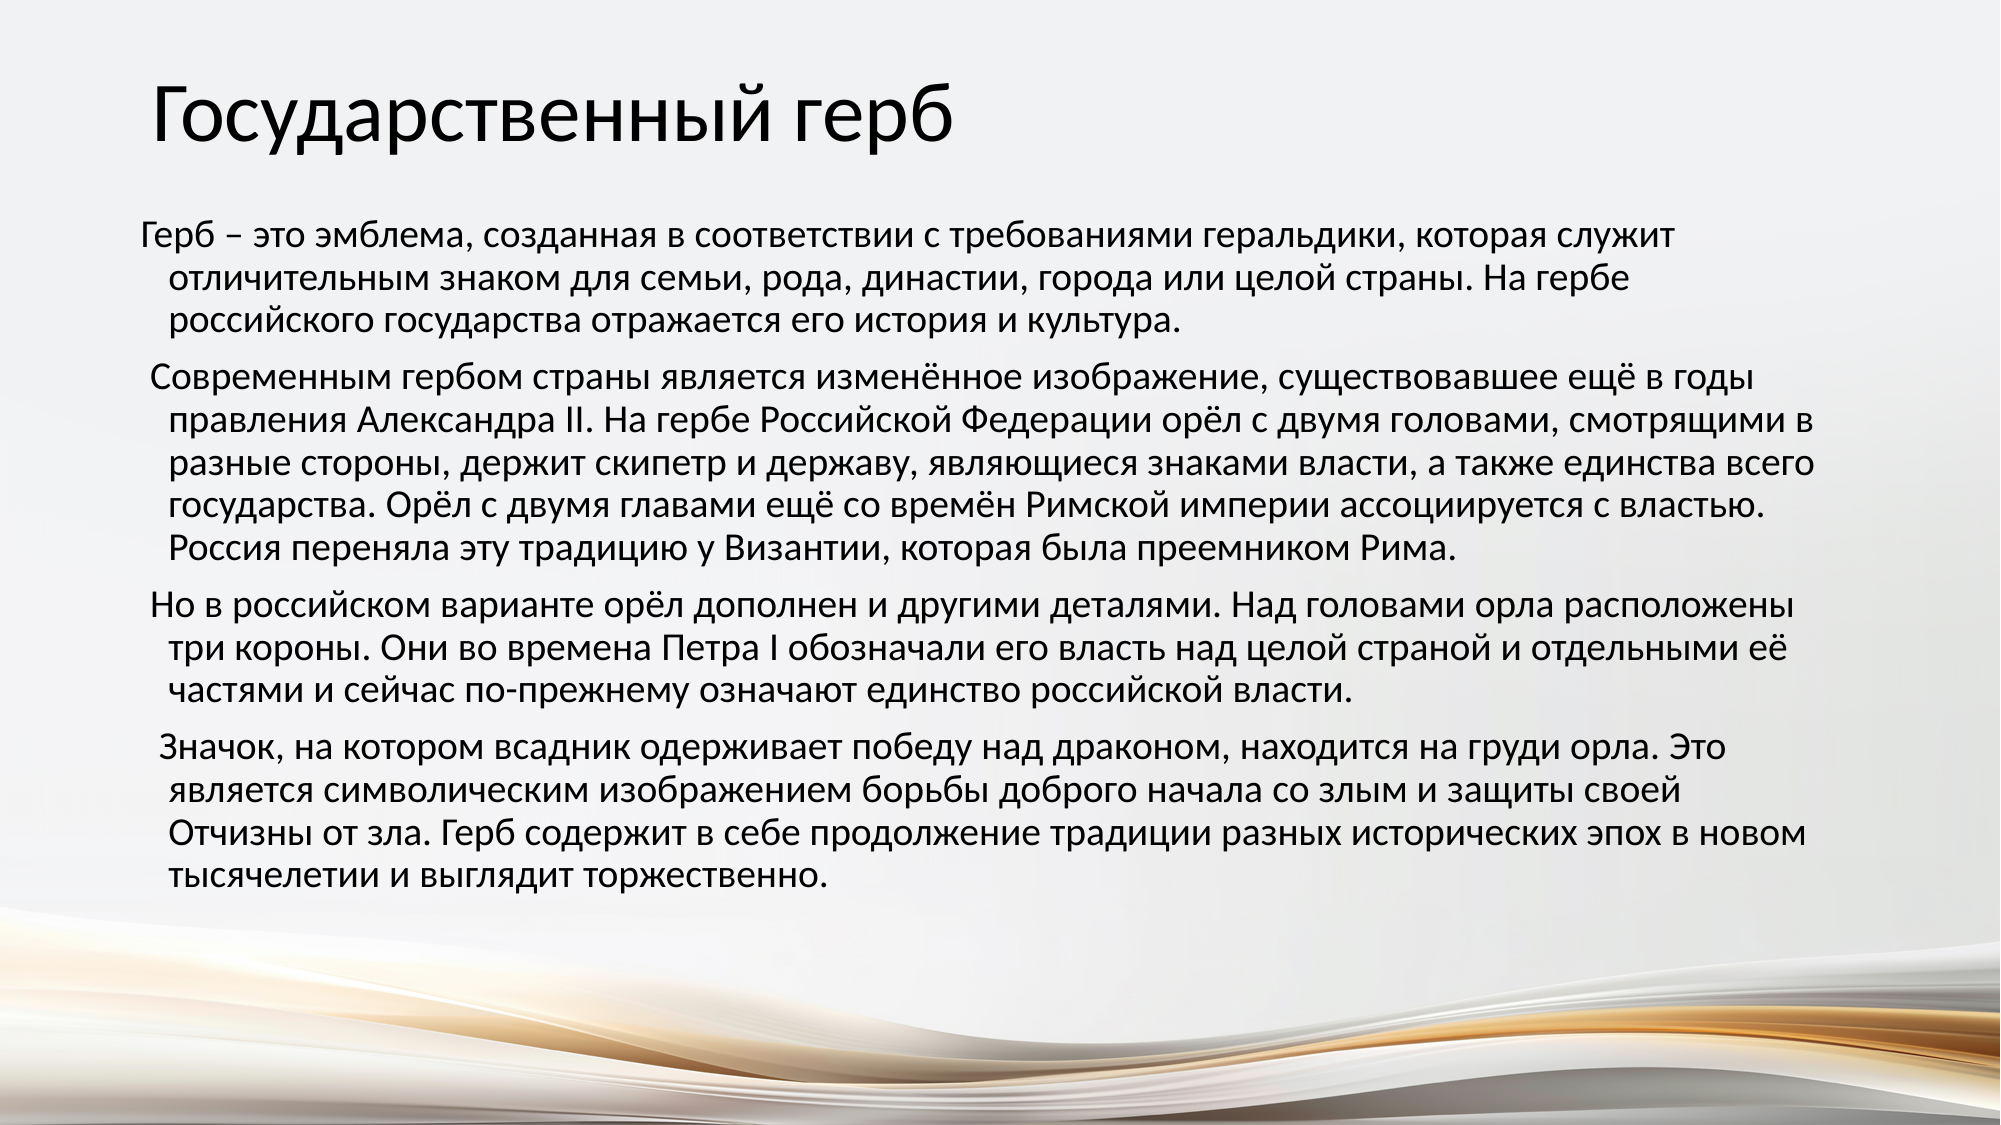

# Государственный герб
 Герб – это эмблема, созданная в соответствии с требованиями геральдики, которая служит отличительным знаком для семьи, рода, династии, города или целой страны. На гербе российского государства отражается его история и культура.
  Современным гербом страны является изменённое изображение, существовавшее ещё в годы правления Александра II. На гербе Российской Федерации орёл с двумя головами, смотрящими в разные стороны, держит скипетр и державу, являющиеся знаками власти, а также единства всего государства. Орёл с двумя главами ещё со времён Римской империи ассоциируется с властью. Россия переняла эту традицию у Византии, которая была преемником Рима.
  Но в российском варианте орёл дополнен и другими деталями. Над головами орла расположены три короны. Они во времена Петра I обозначали его власть над целой страной и отдельными её частями и сейчас по-прежнему означают единство российской власти.
   Значок, на котором всадник одерживает победу над драконом, находится на груди орла. Это является символическим изображением борьбы доброго начала со злым и защиты своей Отчизны от зла. Герб содержит в себе продолжение традиции разных исторических эпох в новом тысячелетии и выглядит торжественно.